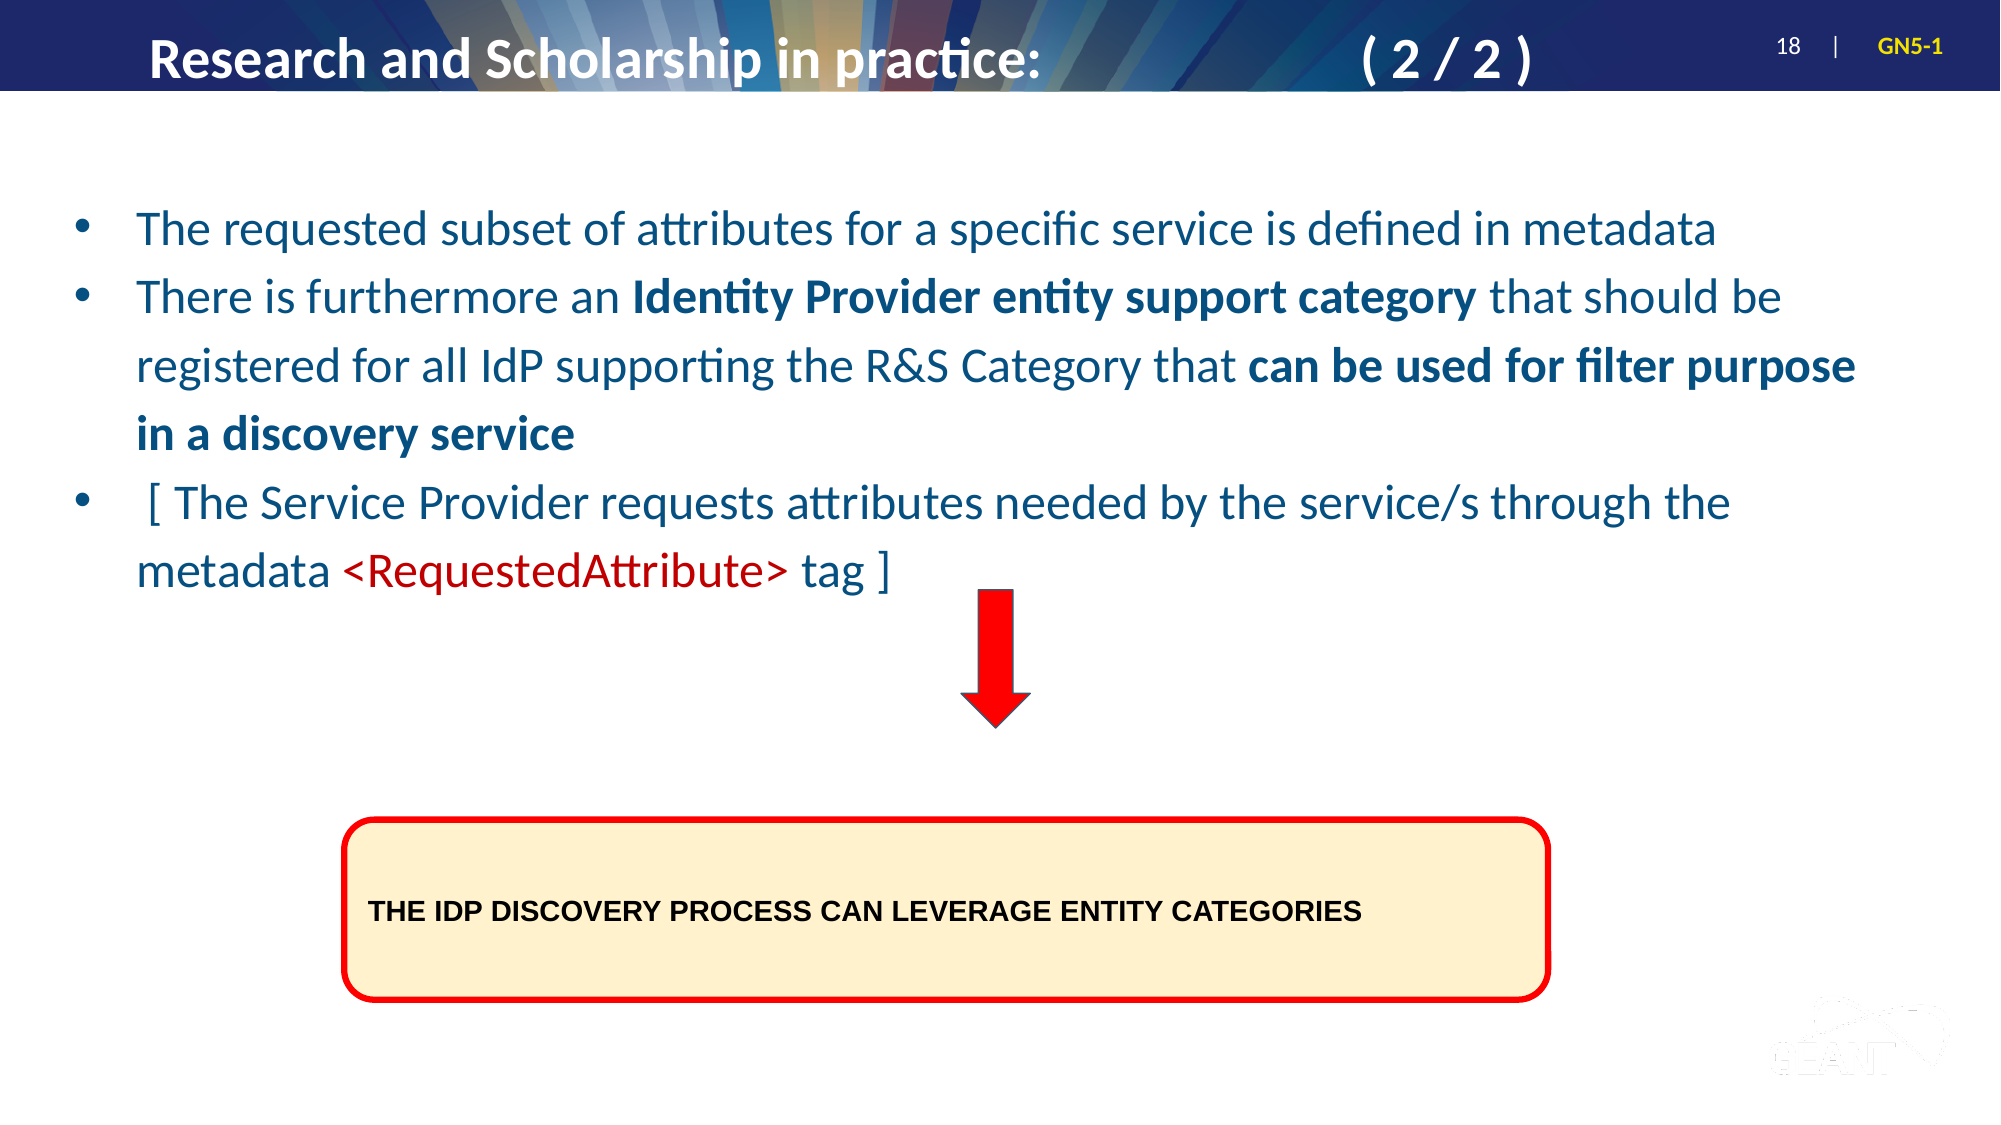

# Research and Scholarship in practice:                        ( 2 / 2 )
The requested subset of attributes for a specific service is defined in metadata
There is furthermore an Identity Provider entity support category that should be registered for all IdP supporting the R&S Category that can be used for filter purpose in a discovery service
 [ The Service Provider requests attributes needed by the service/s through the metadata <RequestedAttribute> tag ]

THE IDP DISCOVERY PROCESS CAN LEVERAGE ENTITY CATEGORIES